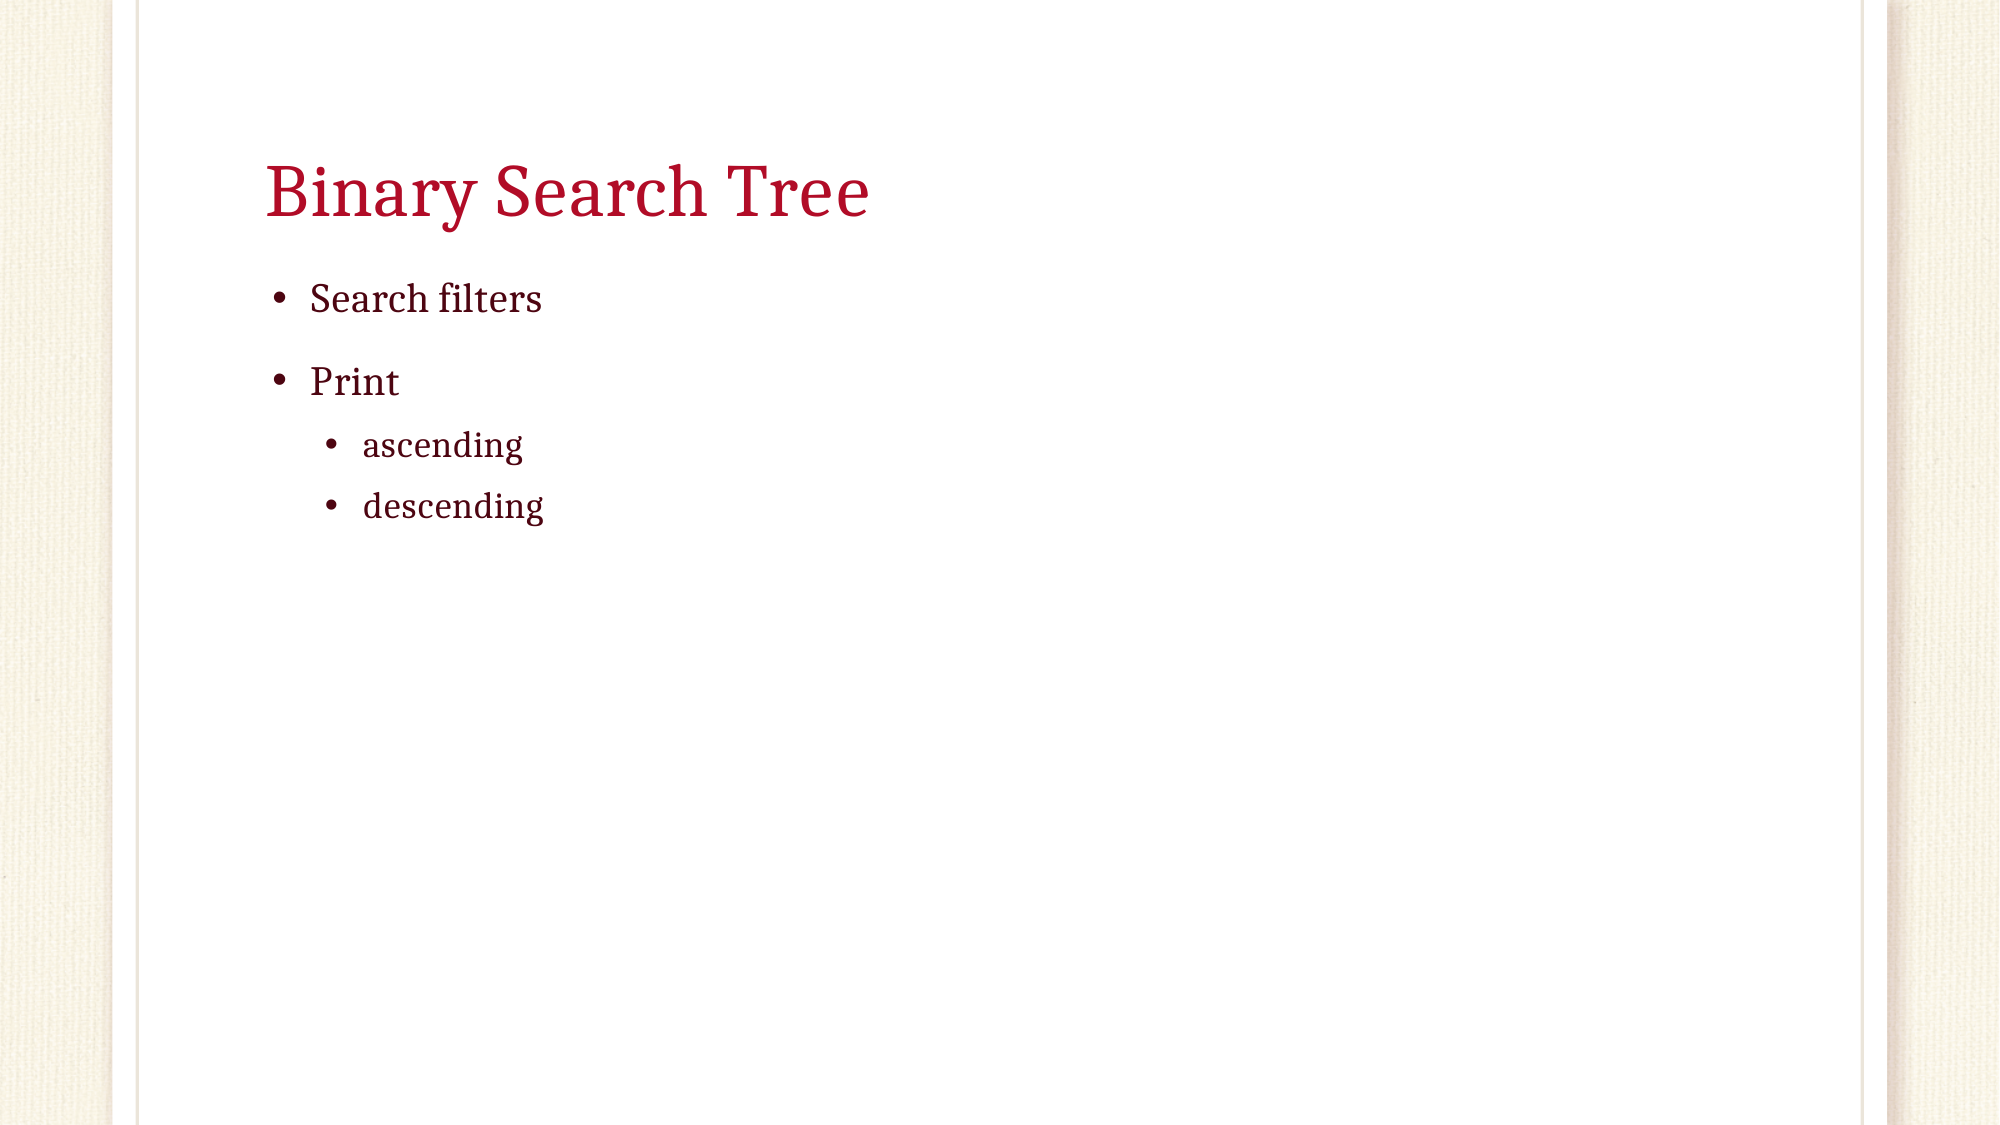

# Binary Search Tree
Search filters
Print
ascending
descending